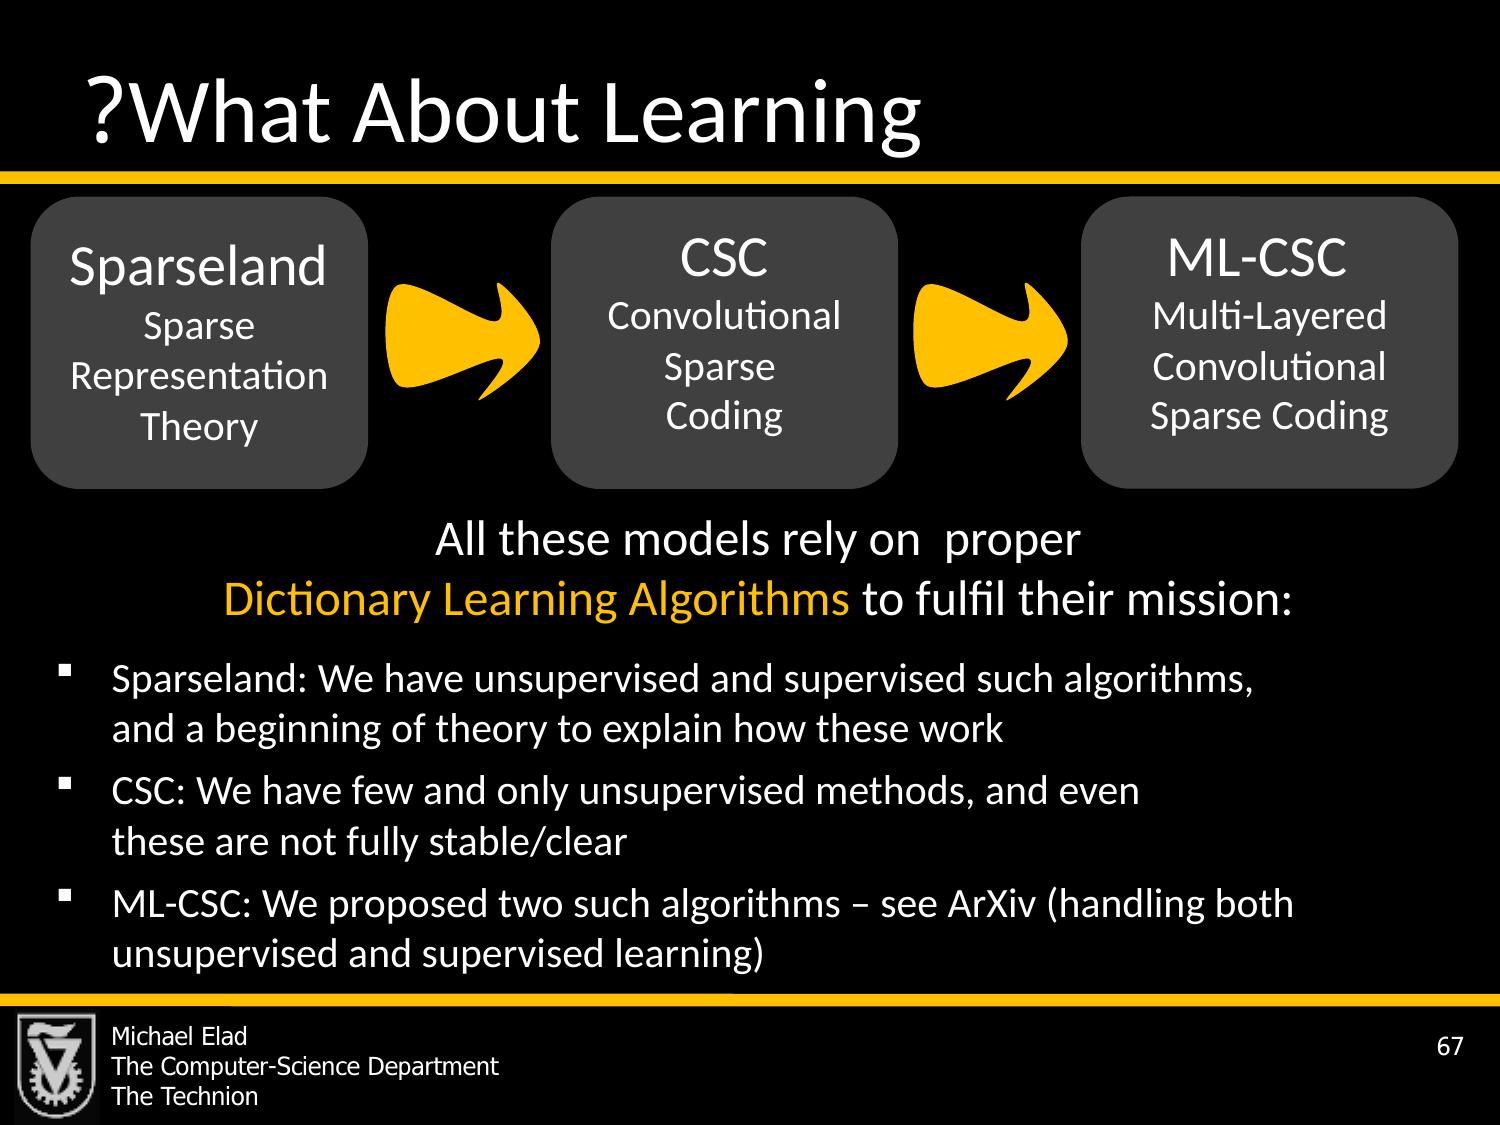

# What About Learning?
Sparseland Sparse Representation Theory
CSC
Convolutional Sparse
Coding
ML-CSC   Multi-Layered Convolutional Sparse Coding

All these models rely on  proper
Dictionary Learning Algorithms to fulfil their mission:
Sparseland: We have unsupervised and supervised such algorithms,
and a beginning of theory to explain how these work
CSC: We have few and only unsupervised methods, and even
these are not fully stable/clear
ML-CSC: We proposed two such algorithms – see ArXiv (handling both unsupervised and supervised learning)
67